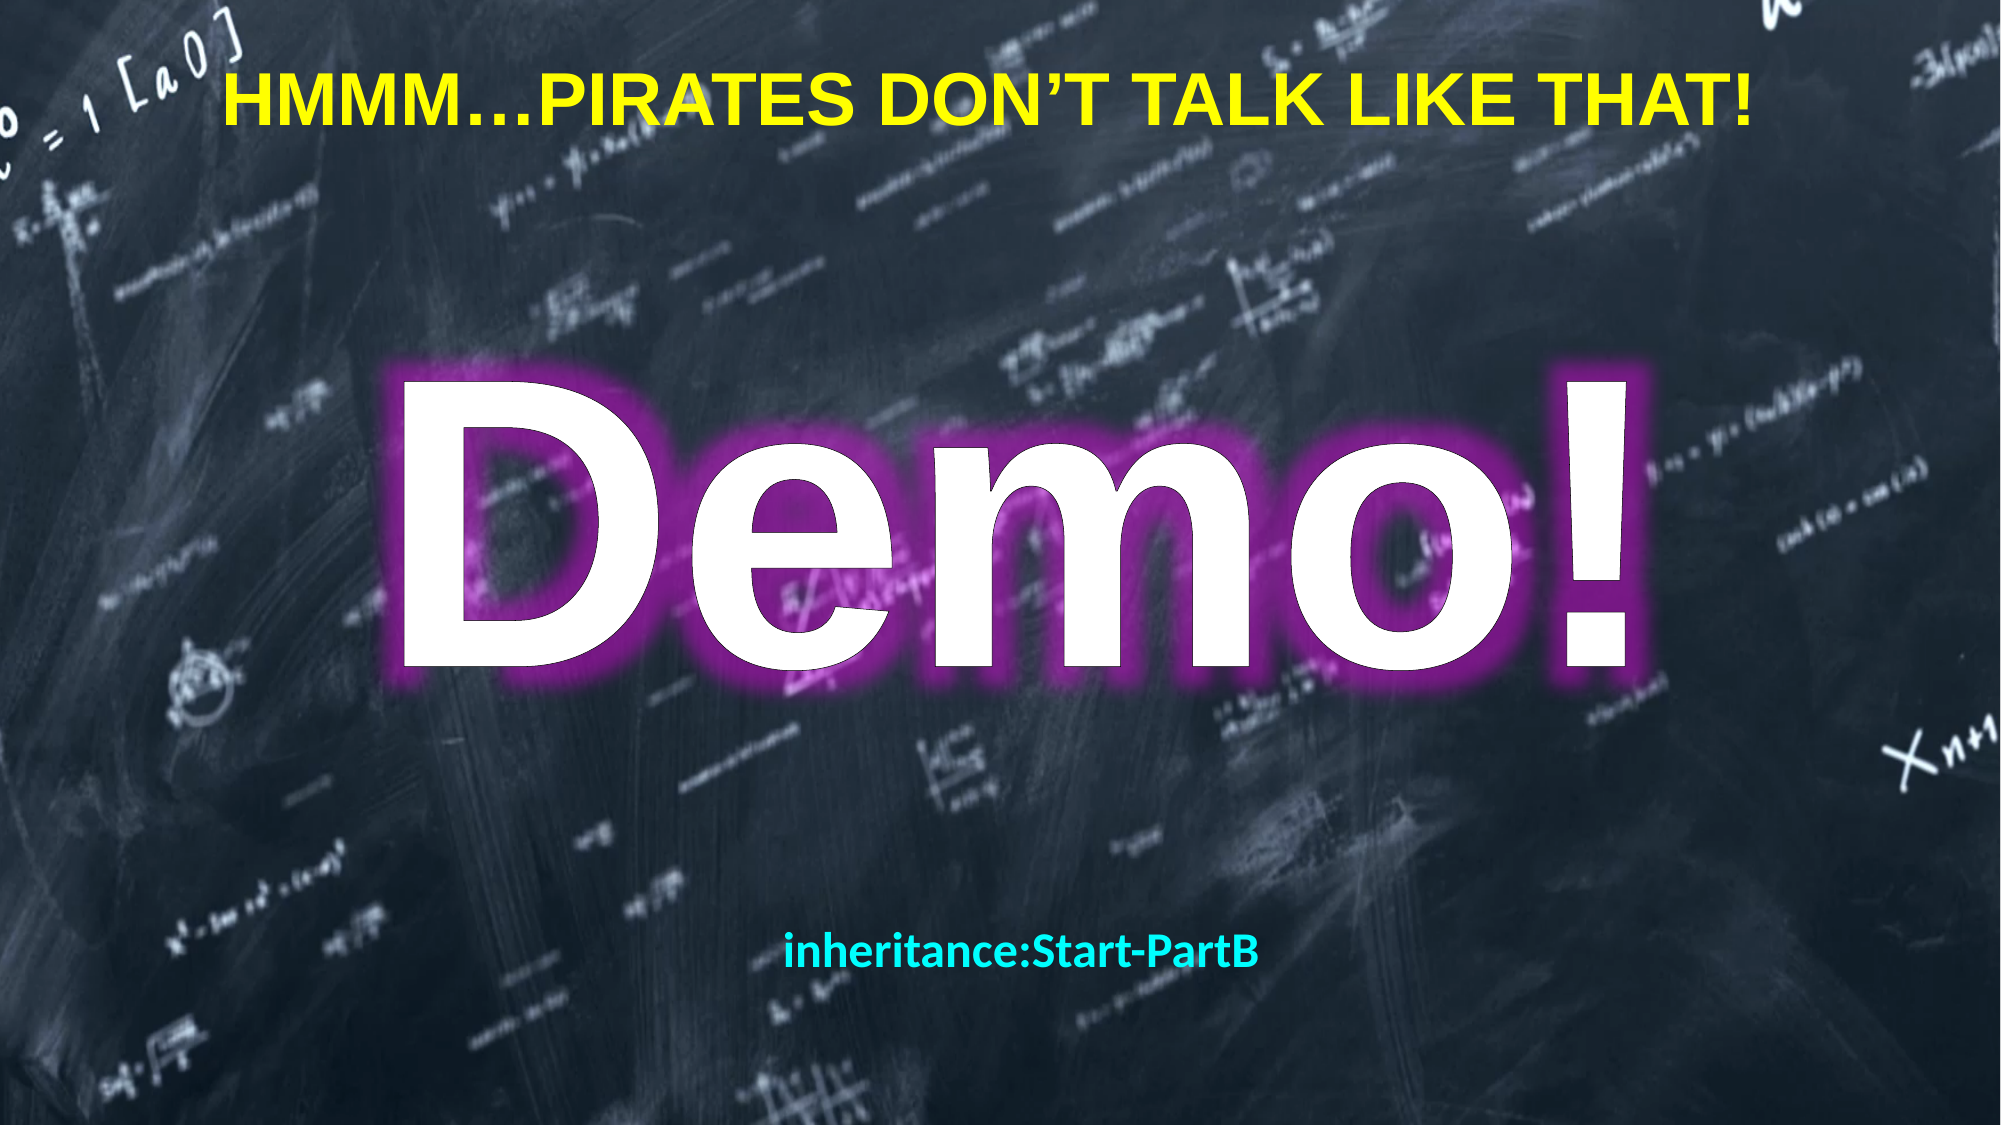

# Hmmm…Pirates don’t talk like that!
inheritance:Start-PartB